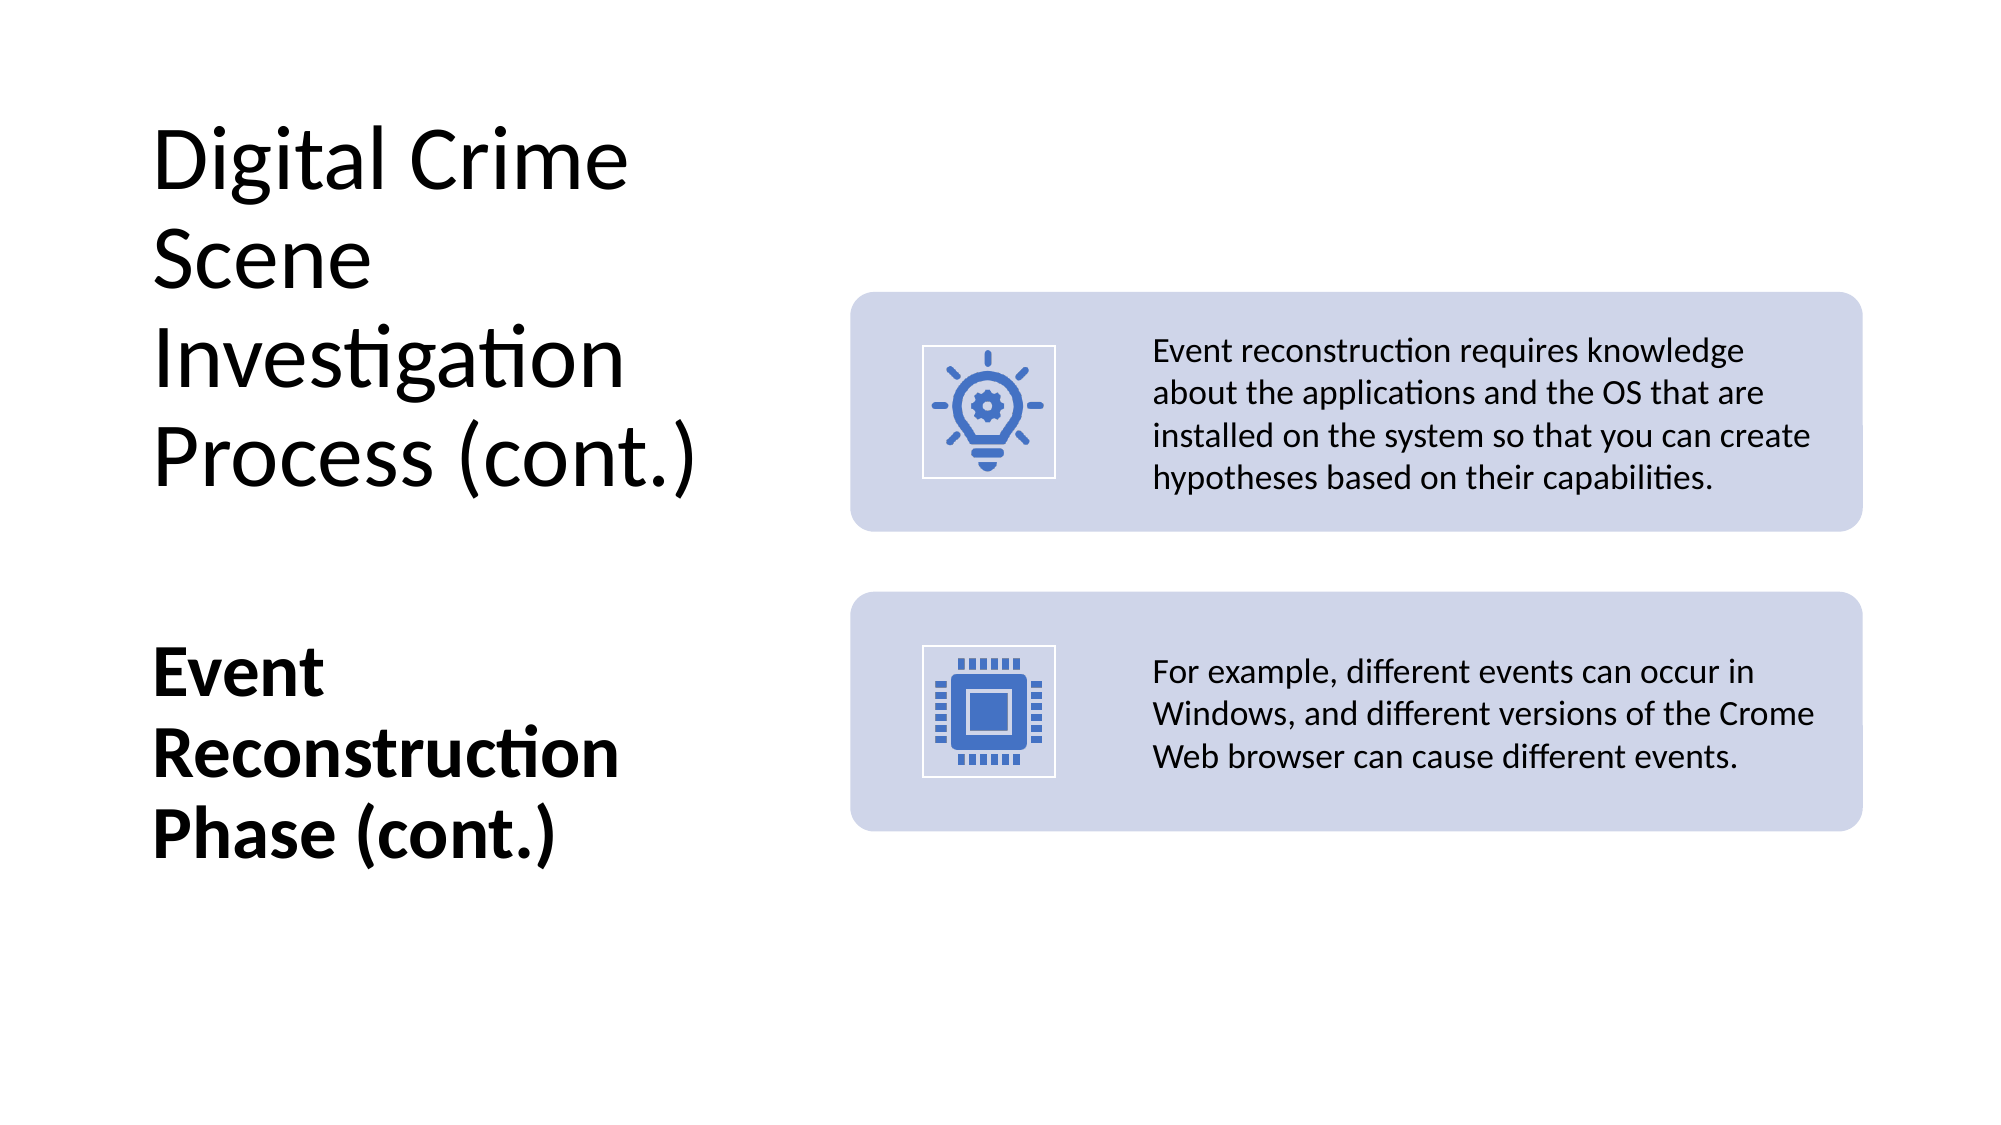

Event reconstruction requires knowledge about the applications and the OS that are installed on the system so that you can create hypotheses based on their capabilities.
For example, different events can occur in Windows, and different versions of the Crome Web browser can cause different events.
# Digital Crime Scene Investigation Process (cont.)

Event Reconstruction Phase (cont.)